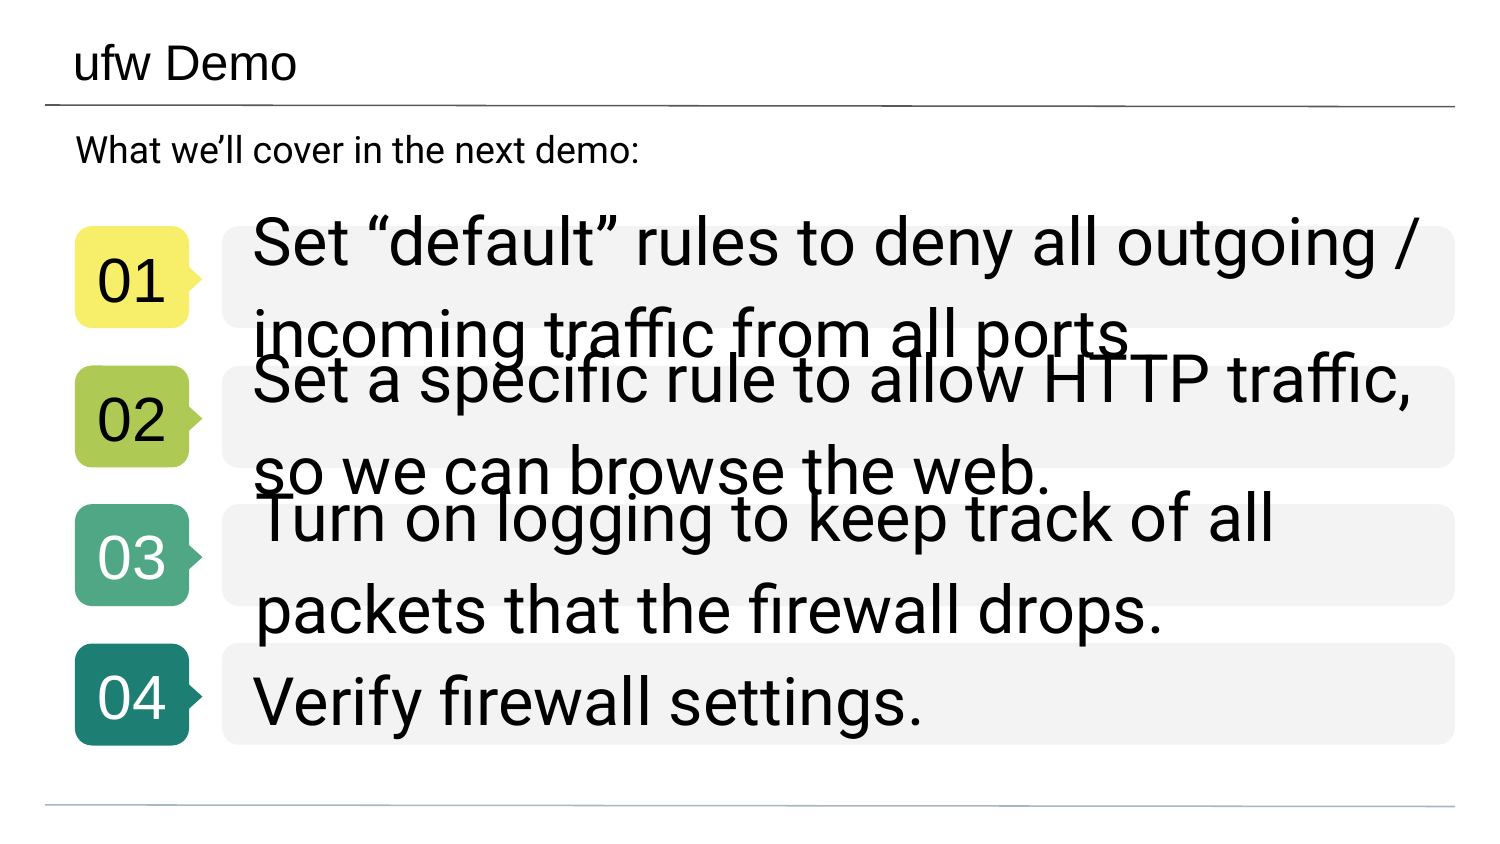

# ufw Demo
What we’ll cover in the next demo:
Set “default” rules to deny all outgoing / incoming traffic from all ports
Set a specific rule to allow HTTP traffic, so we can browse the web.
Turn on logging to keep track of all packets that the firewall drops.
Verify firewall settings.